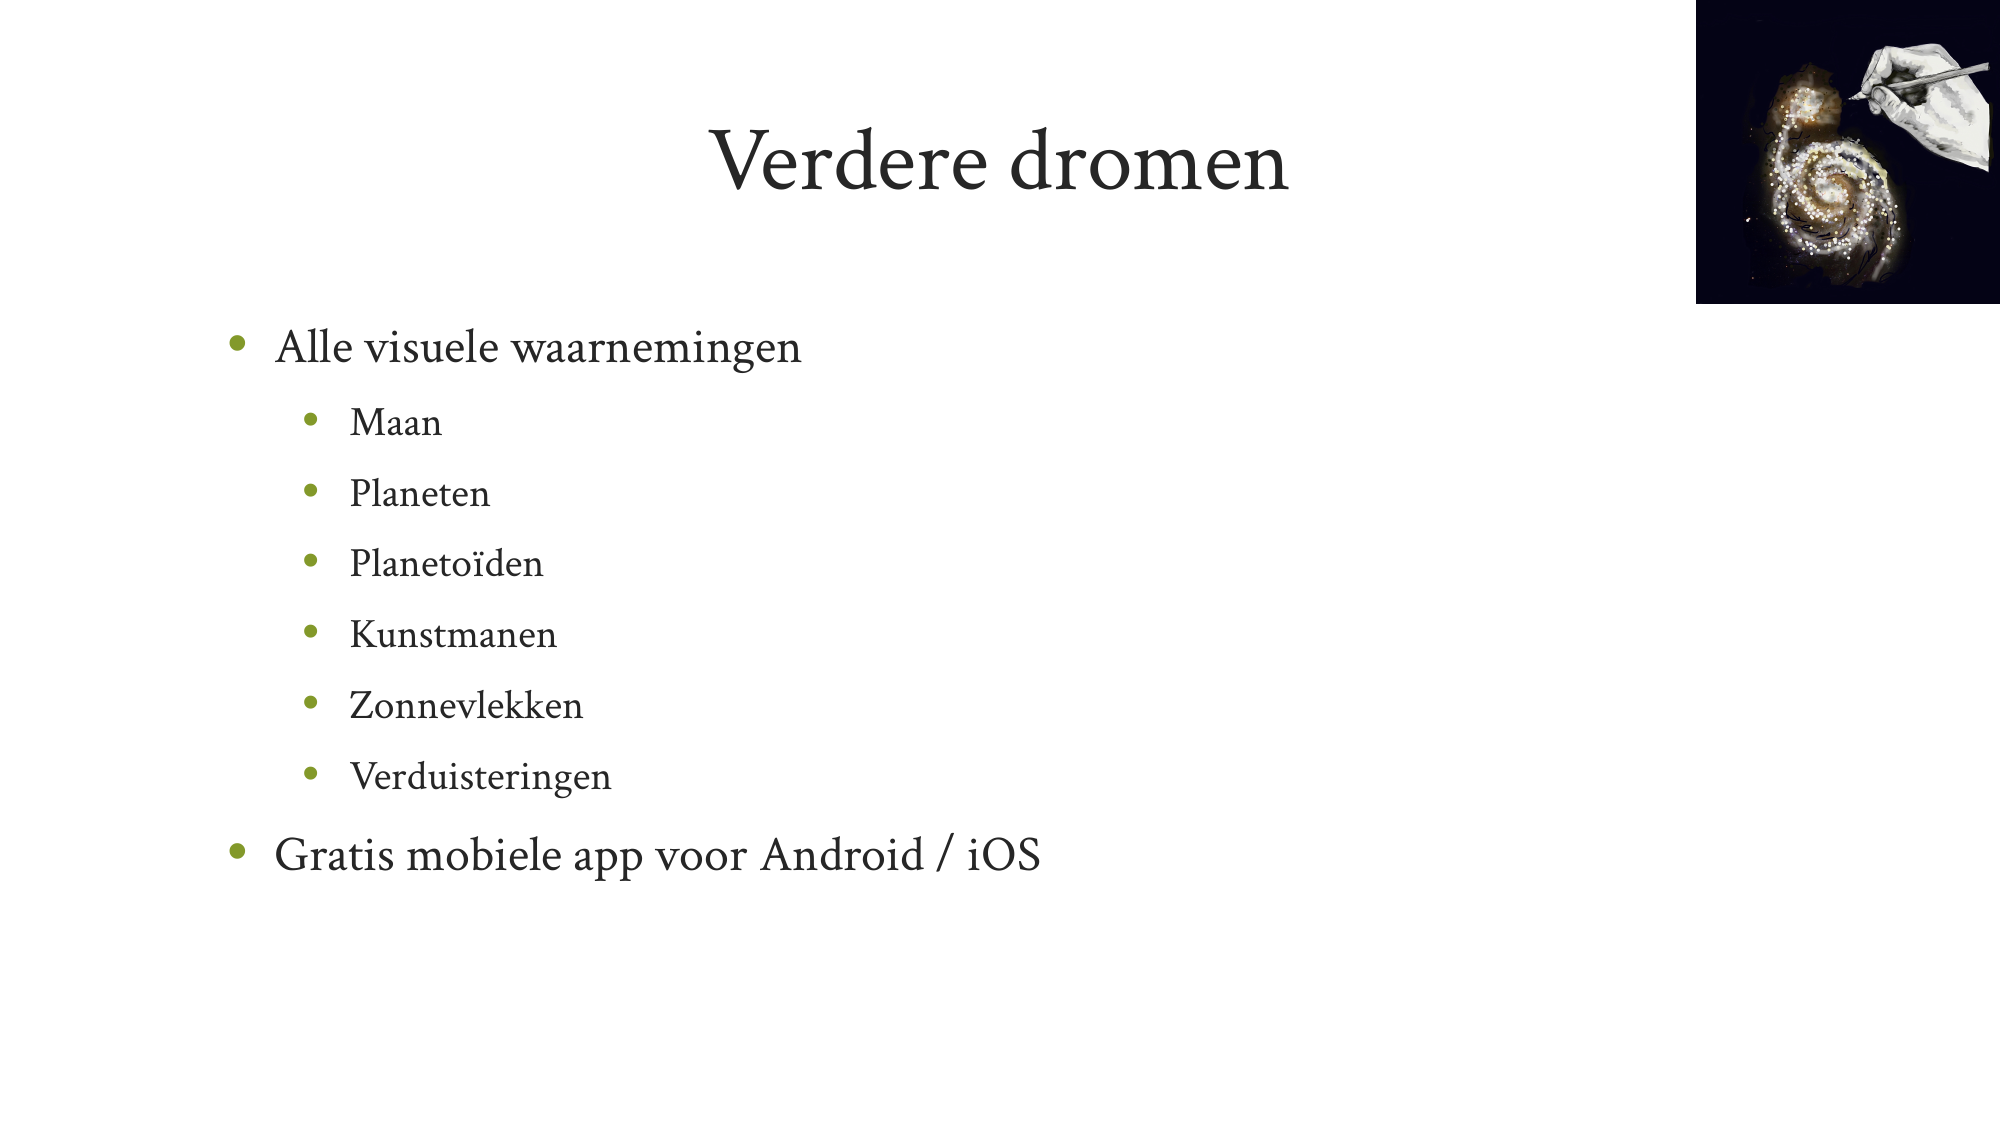

# Verdere dromen
Alle visuele waarnemingen
Maan
Planeten
Planetoïden
Kunstmanen
Zonnevlekken
Verduisteringen
Gratis mobiele app voor Android / iOS